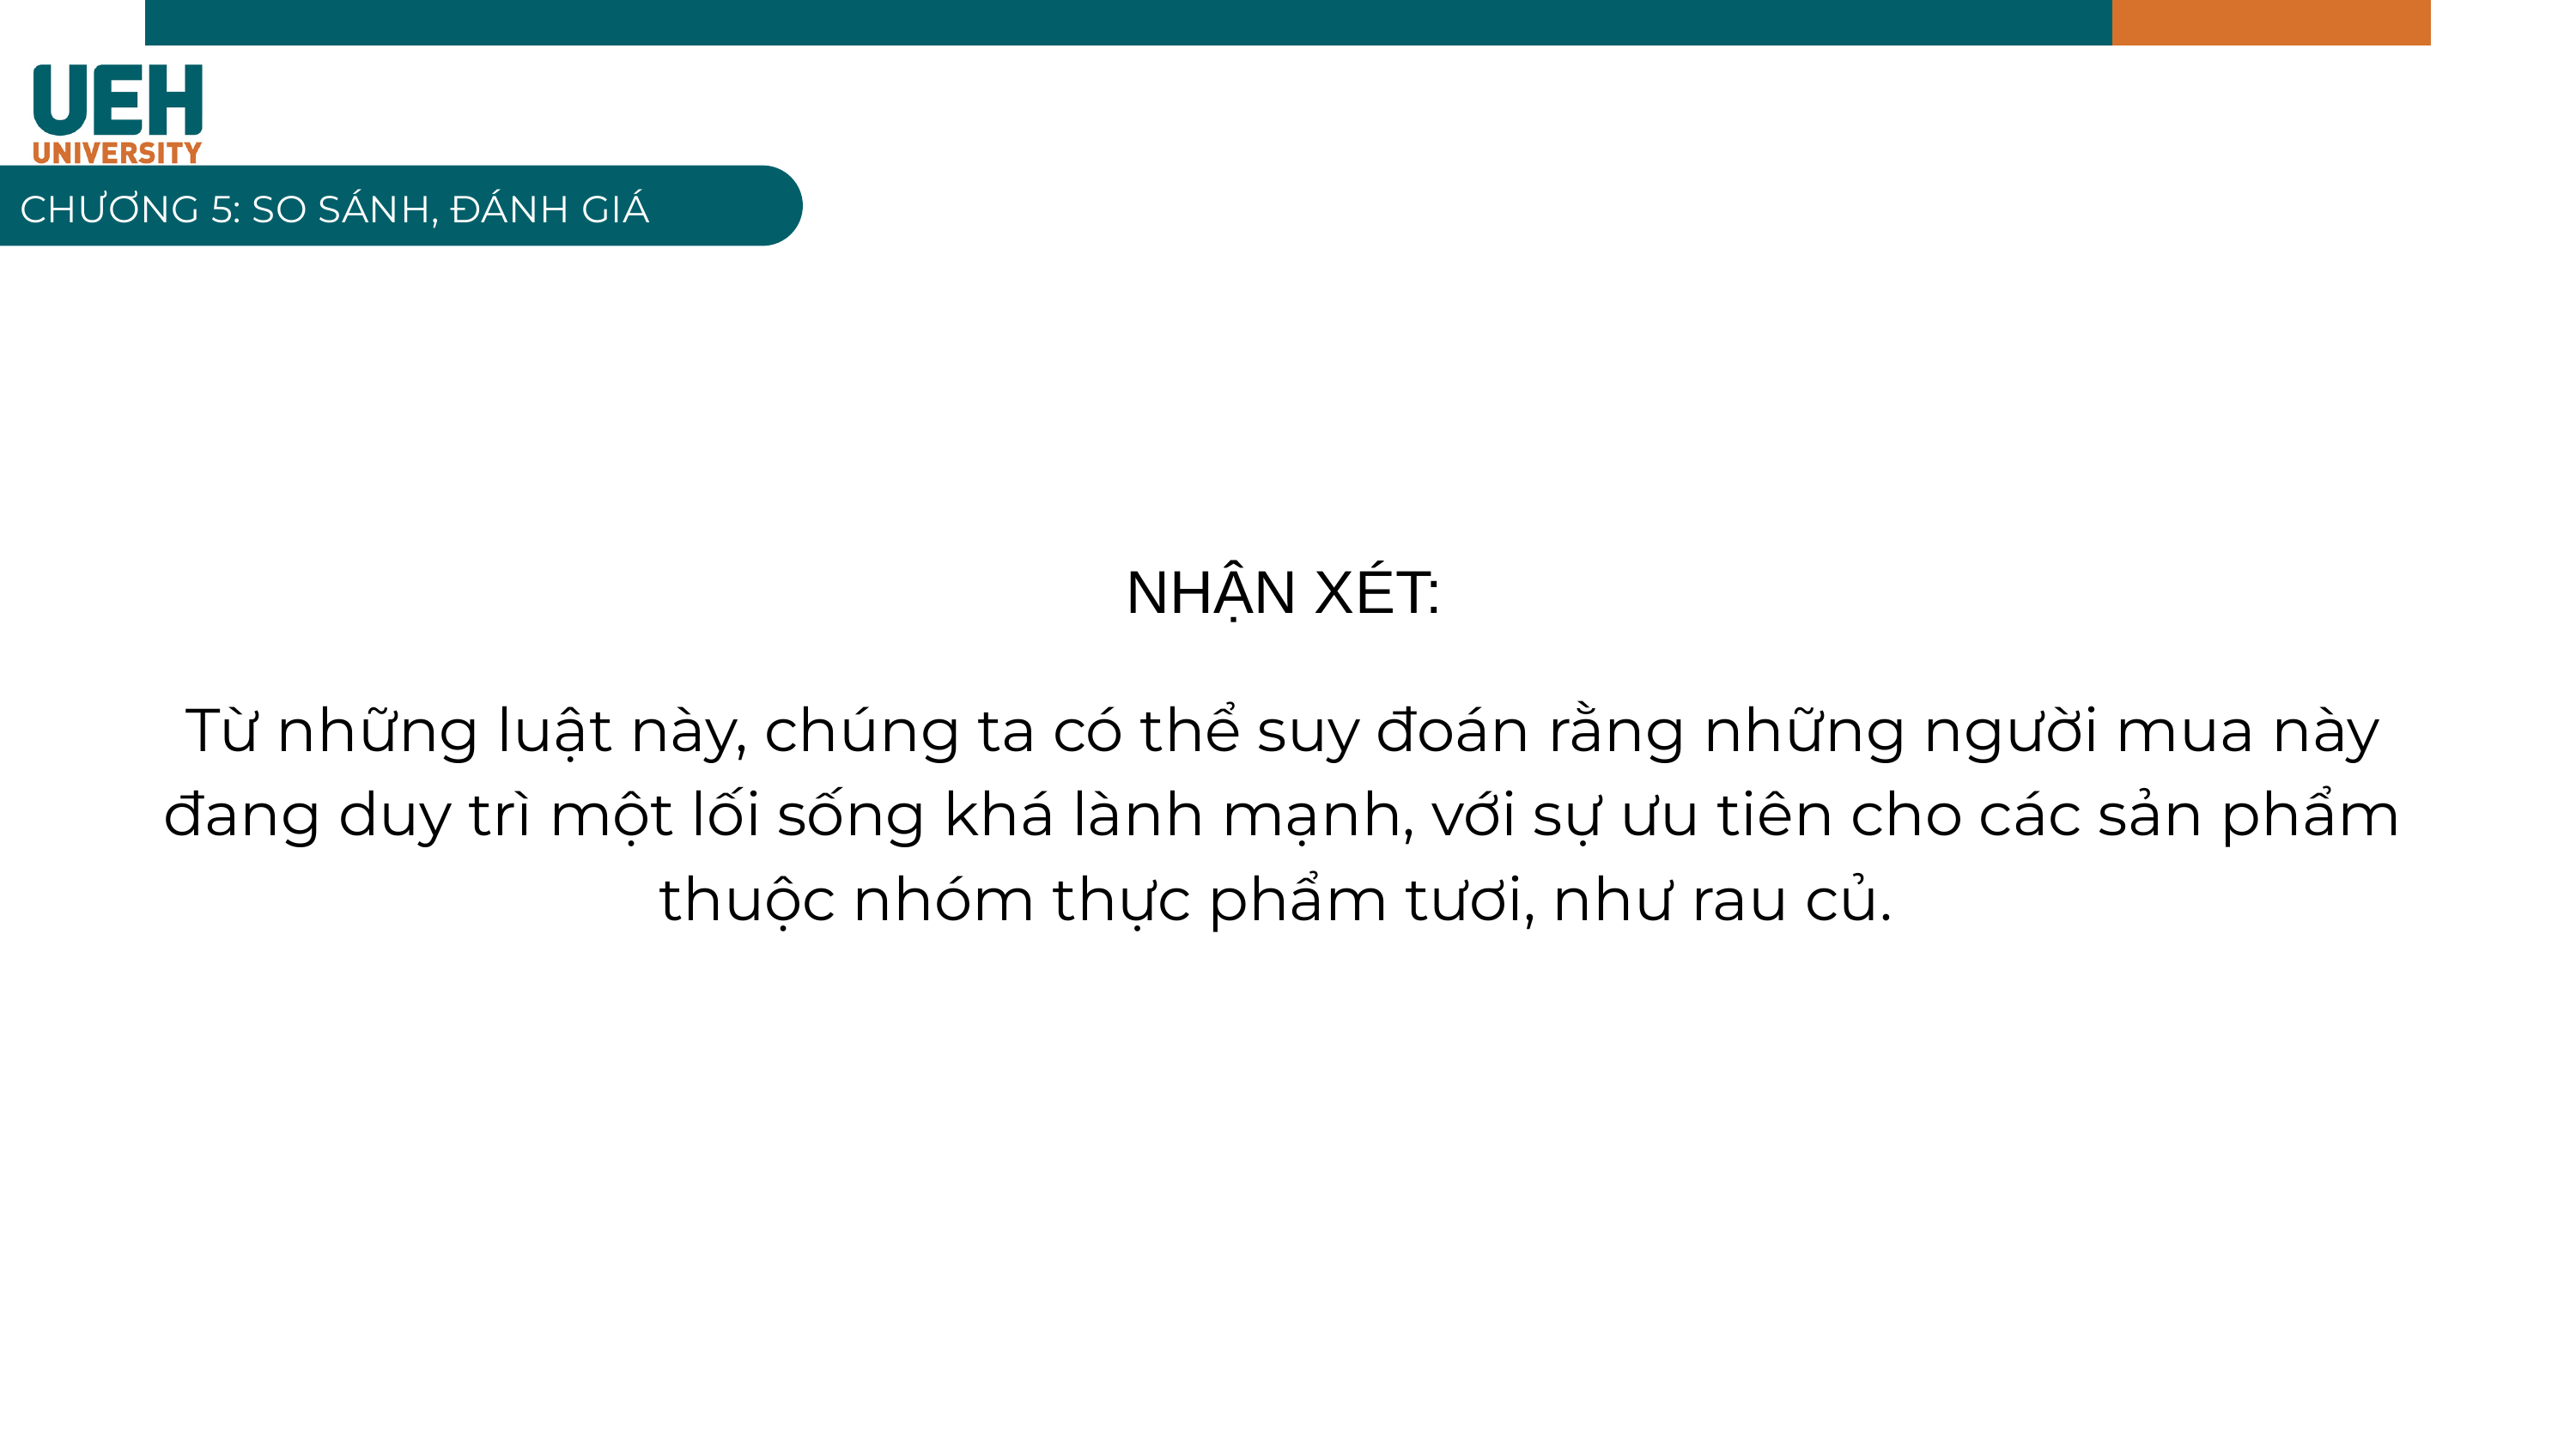

CHƯƠNG 5: SO SÁNH, ĐÁNH GIÁ

NHẬN XÉT:
Từ những luật này, chúng ta có thể suy đoán rằng những người mua này đang duy trì một lối sống khá lành mạnh, với sự ưu tiên cho các sản phẩm thuộc nhóm thực phẩm tươi, như rau củ.